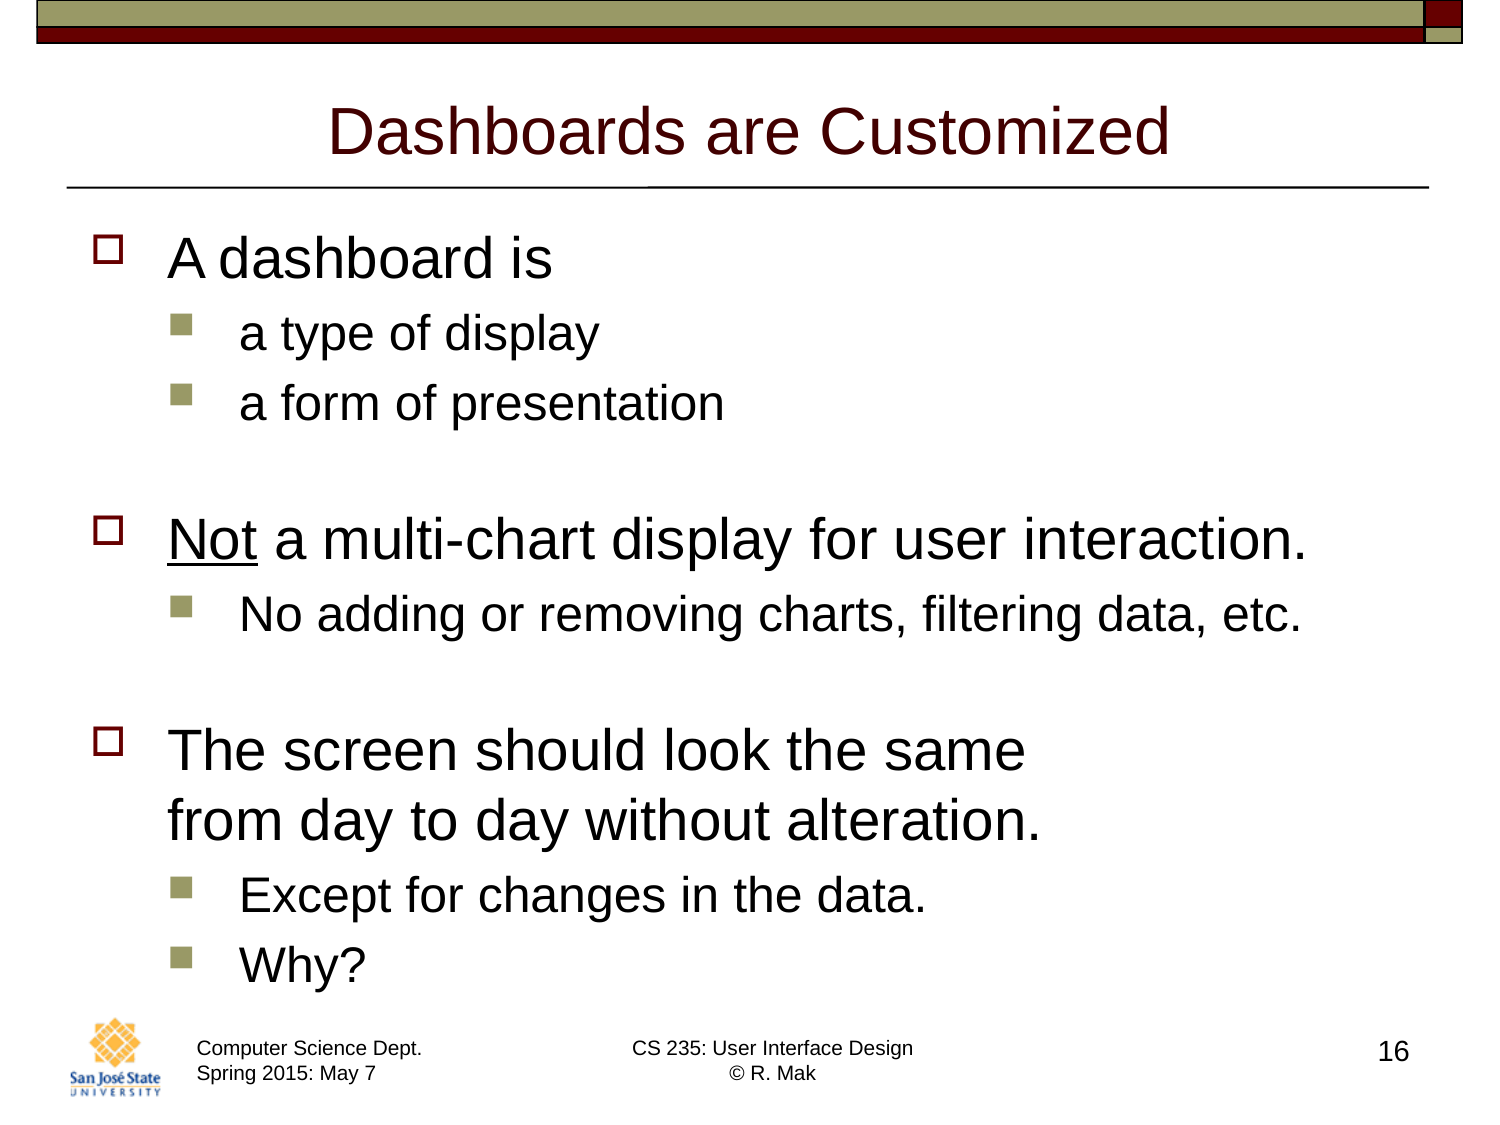

# Dashboards are Customized
A dashboard is
a type of display
a form of presentation

Not a multi-chart display for user interaction.
No adding or removing charts, filtering data, etc.

The screen should look the same
from day to day without alteration.
Except for changes in the data.
Why?
16